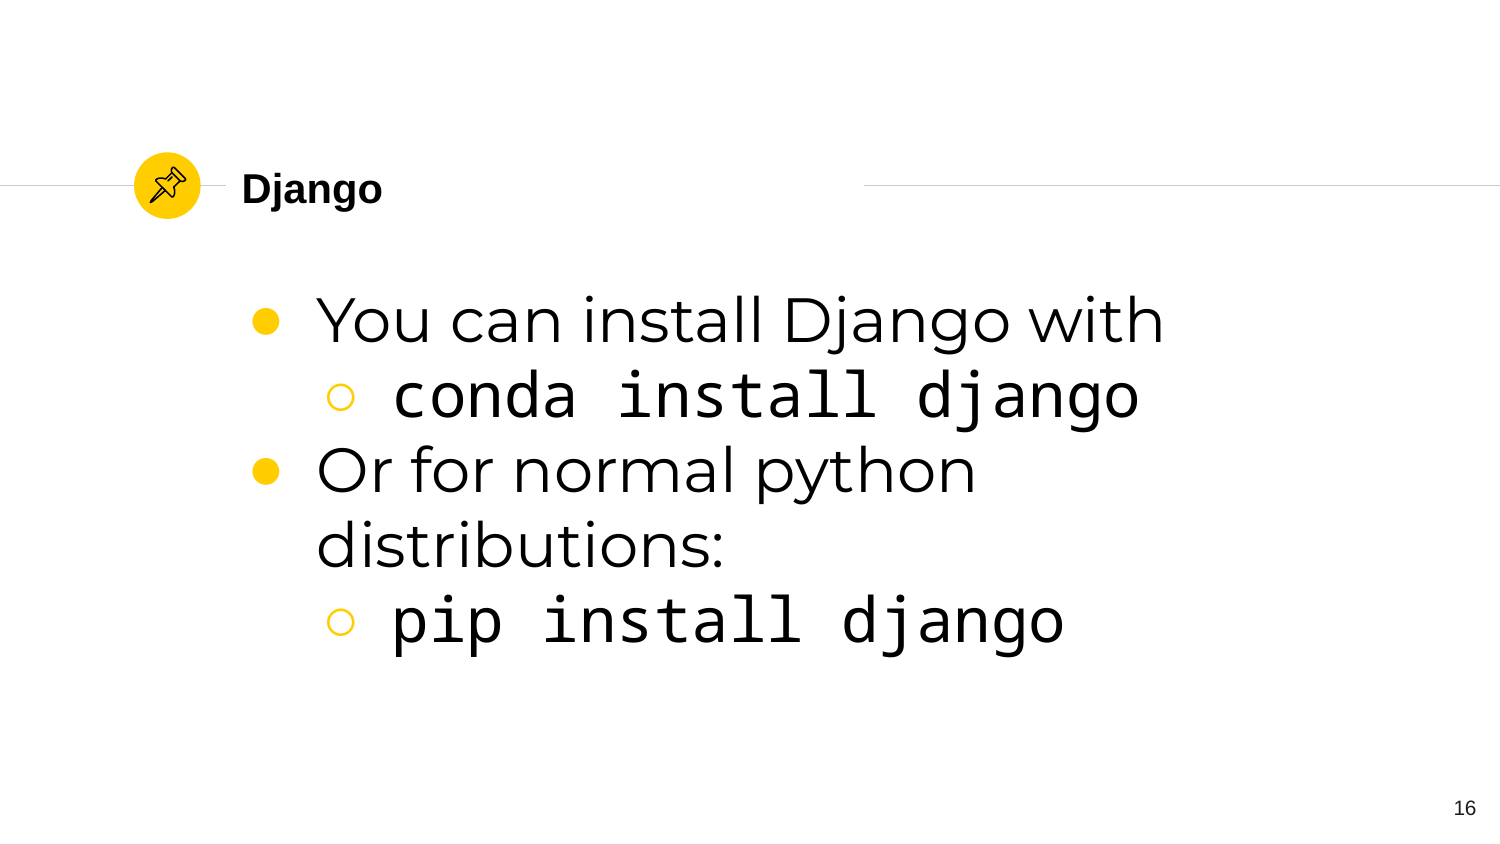

# Django

You can install Django with
conda install django
Or for normal python distributions:
pip install django
16